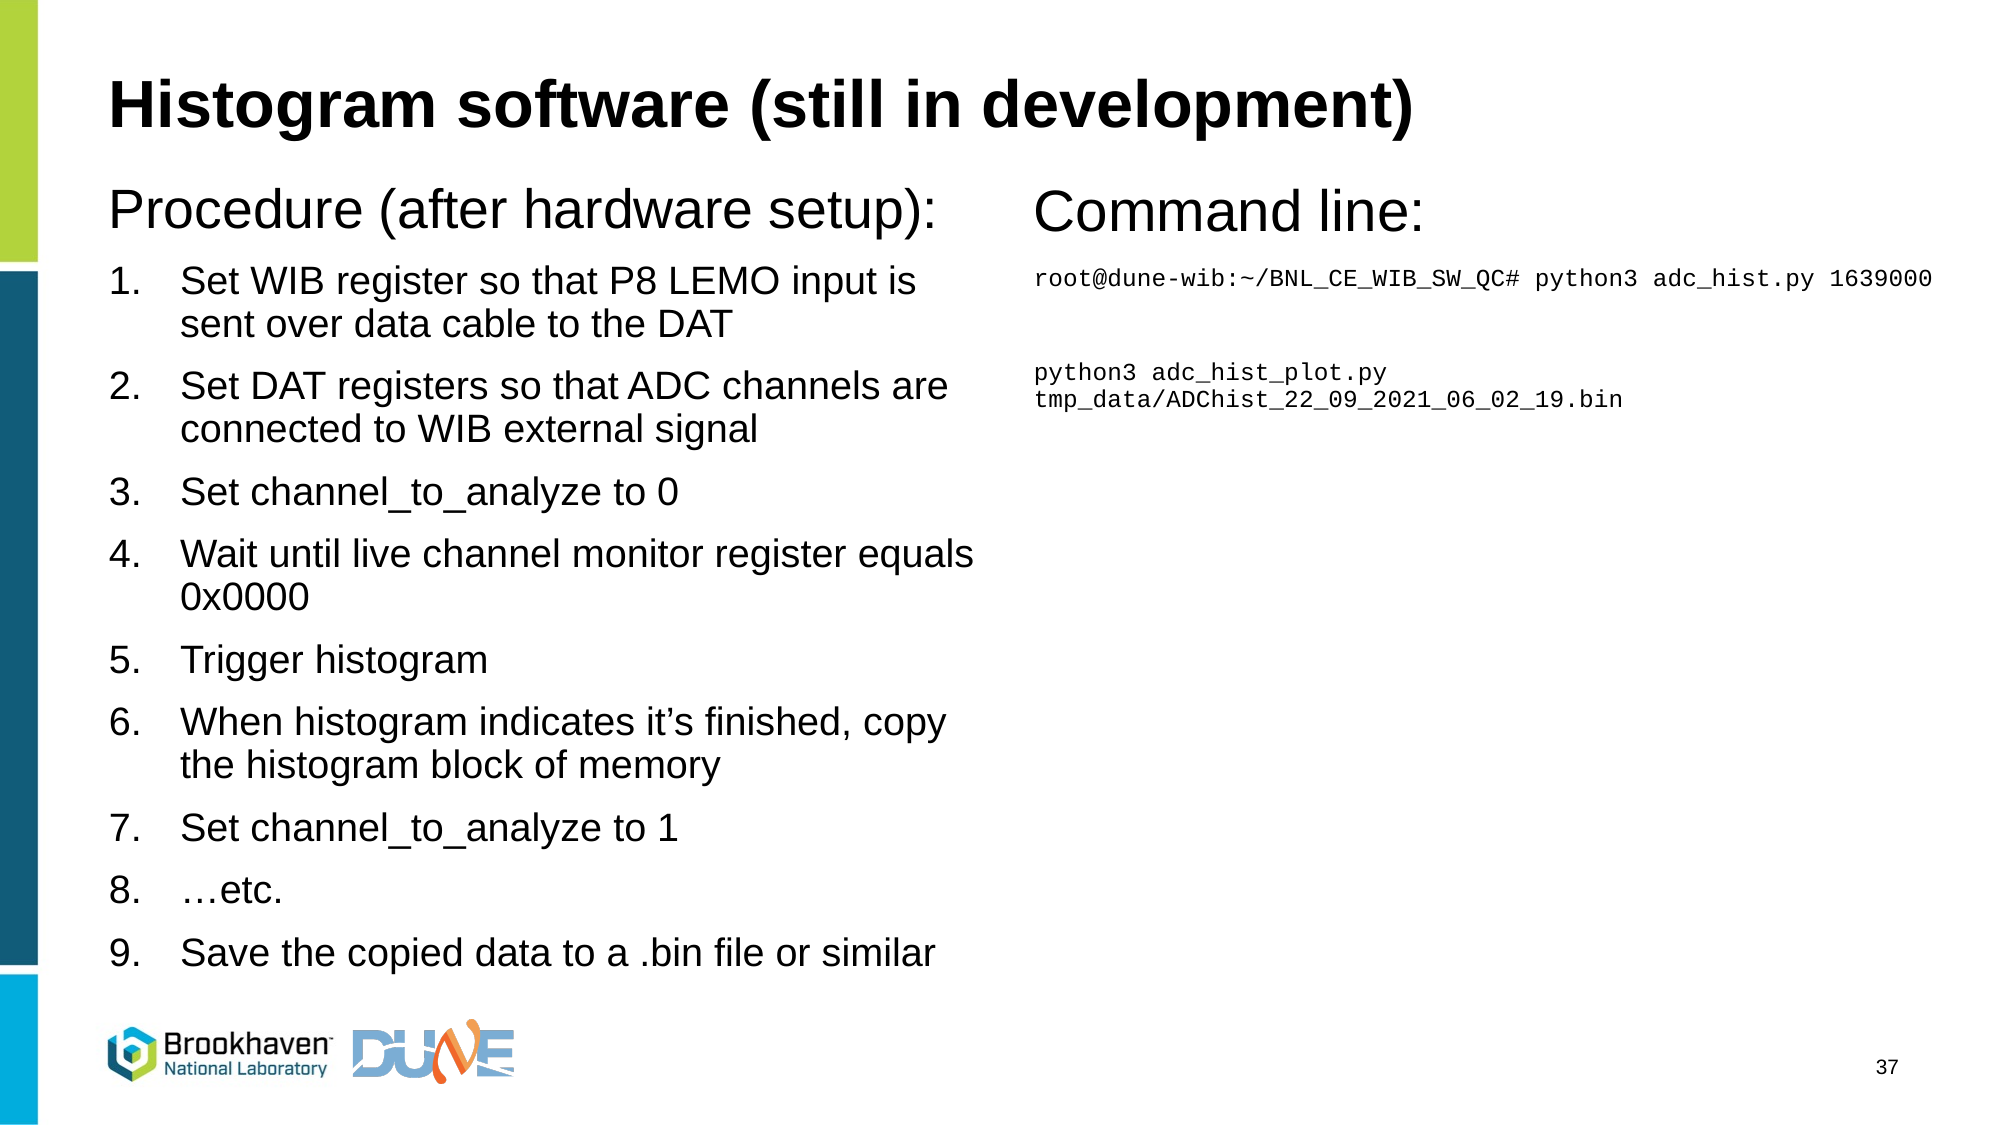

# Histogram software (still in development)
Procedure (after hardware setup):
Set WIB register so that P8 LEMO input is sent over data cable to the DAT
Set DAT registers so that ADC channels are connected to WIB external signal
Set channel_to_analyze to 0
Wait until live channel monitor register equals 0x0000
Trigger histogram
When histogram indicates it’s finished, copy the histogram block of memory
Set channel_to_analyze to 1
…etc.
Save the copied data to a .bin file or similar

Command line:
root@dune-wib:~/BNL_CE_WIB_SW_QC# python3 adc_hist.py 1639000

python3 adc_hist_plot.py tmp_data/ADChist_22_09_2021_06_02_19.bin
37